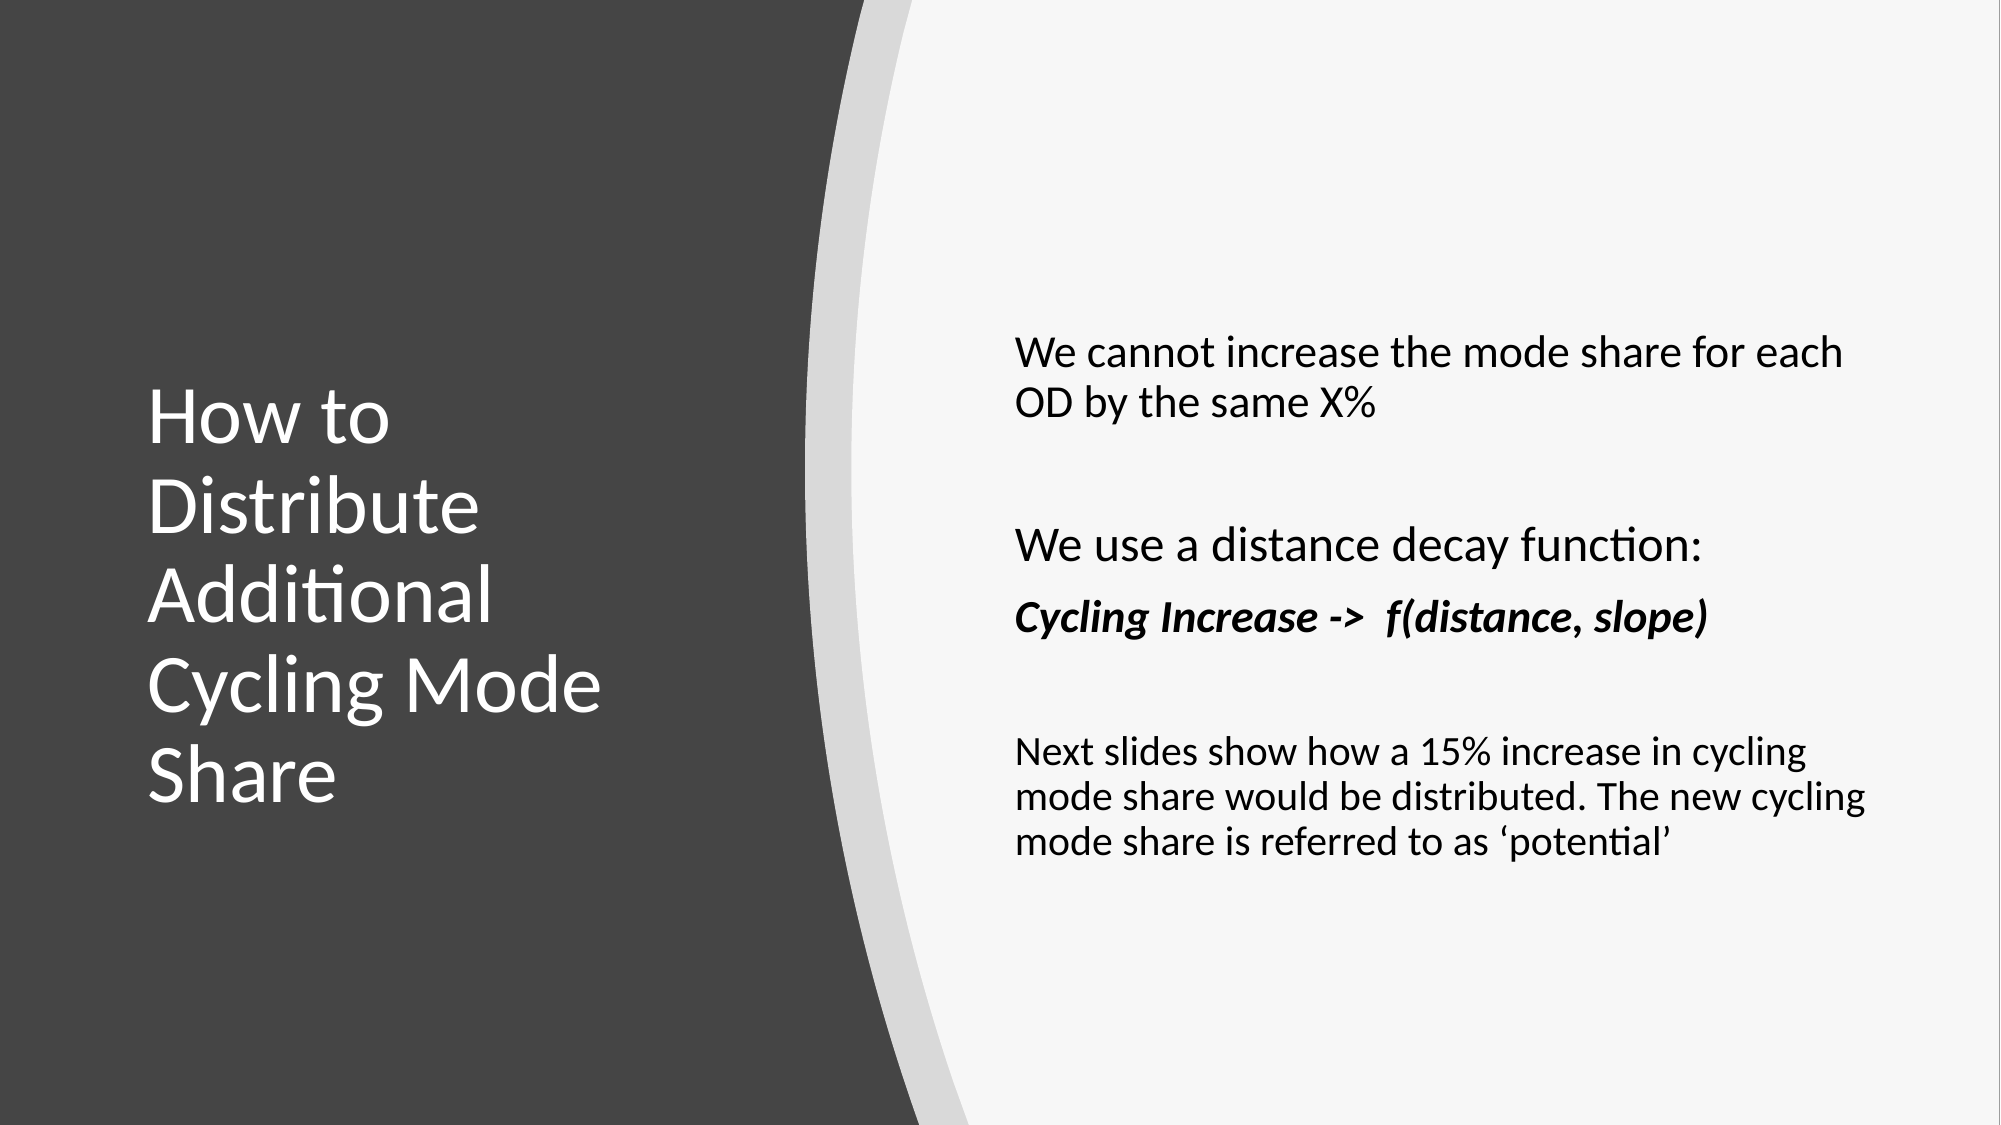

We cannot increase the mode share for each OD by the same X%

We use a distance decay function:
Cycling Increase ->  f(distance, slope)

Next slides show how a 15% increase in cycling mode share would be distributed. The new cycling mode share is referred to as ‘potential’
# How to Distribute Additional Cycling Mode Share